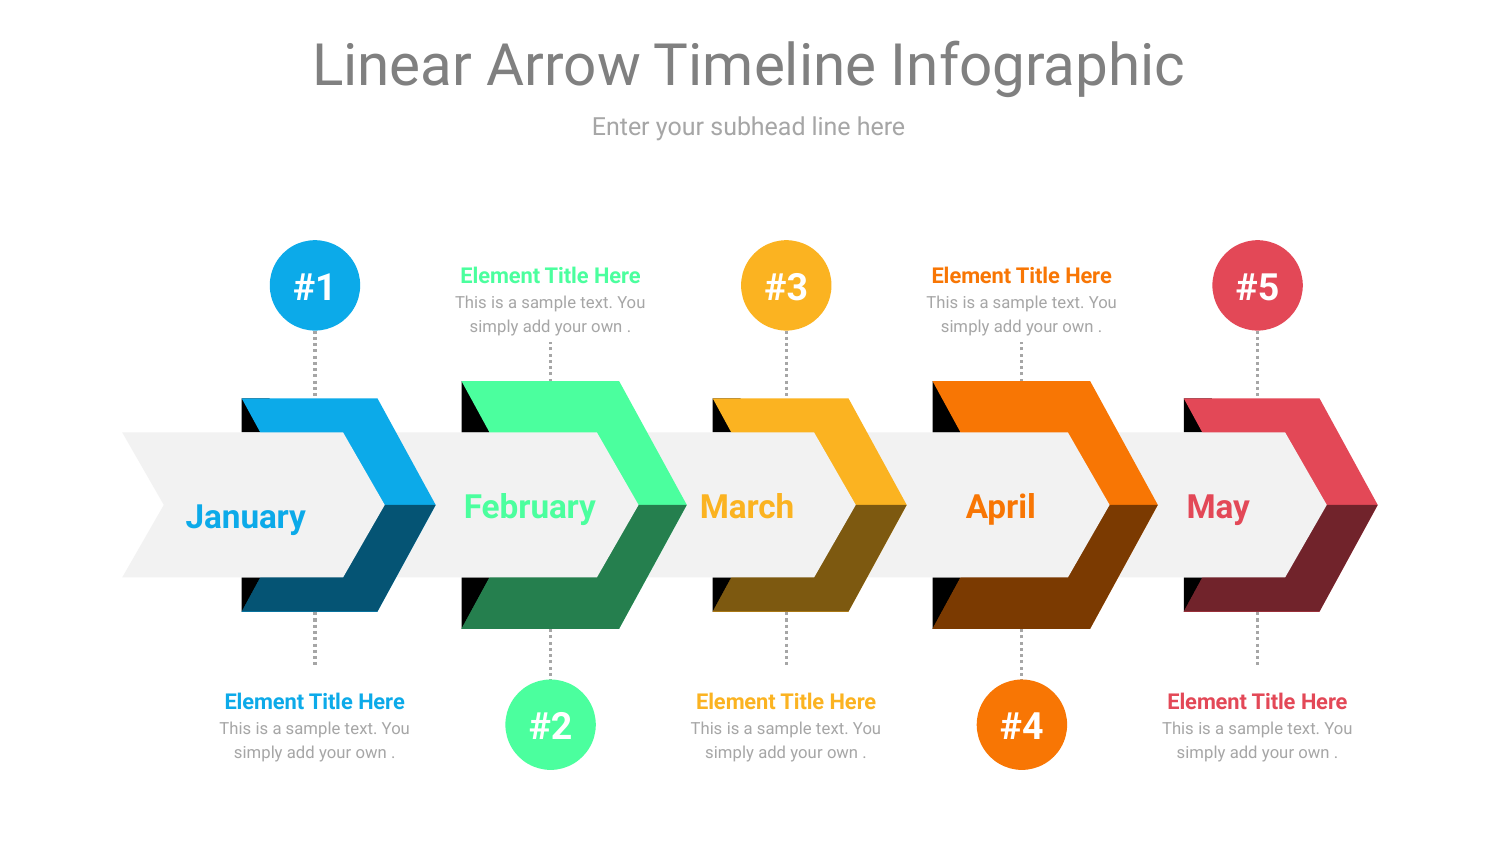

# Linear Arrow Timeline Infographic
Enter your subhead line here
#1
#3
#5
Element Title Here
This is a sample text. You simply add your own .
Element Title Here
This is a sample text. You simply add your own .

January
February
March
April
May
Element Title Here
This is a sample text. You simply add your own .
Element Title Here
This is a sample text. You simply add your own .
Element Title Here
This is a sample text. You simply add your own .
#2
#4